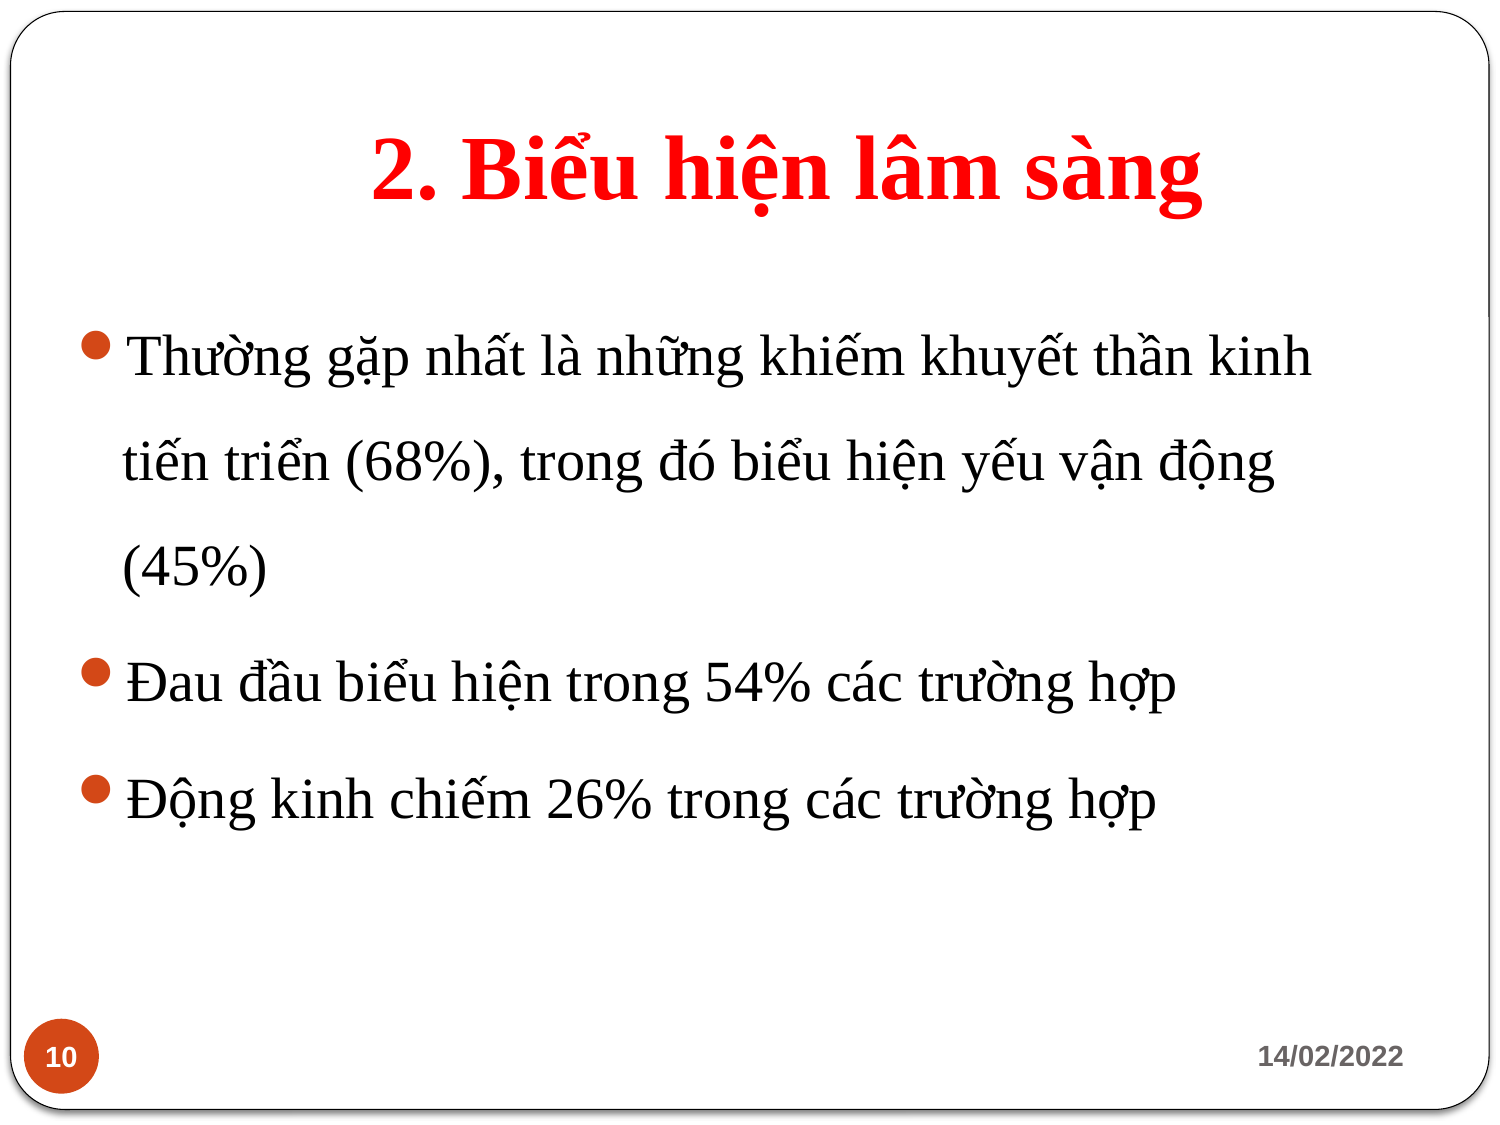

# 2. Biểu hiện lâm sàng
Thường gặp nhất là những khiếm khuyết thần kinh tiến triển (68%), trong đó biểu hiện yếu vận động (45%)
Đau đầu biểu hiện trong 54% các trường hợp
Động kinh chiếm 26% trong các trường hợp
14/02/2022
10